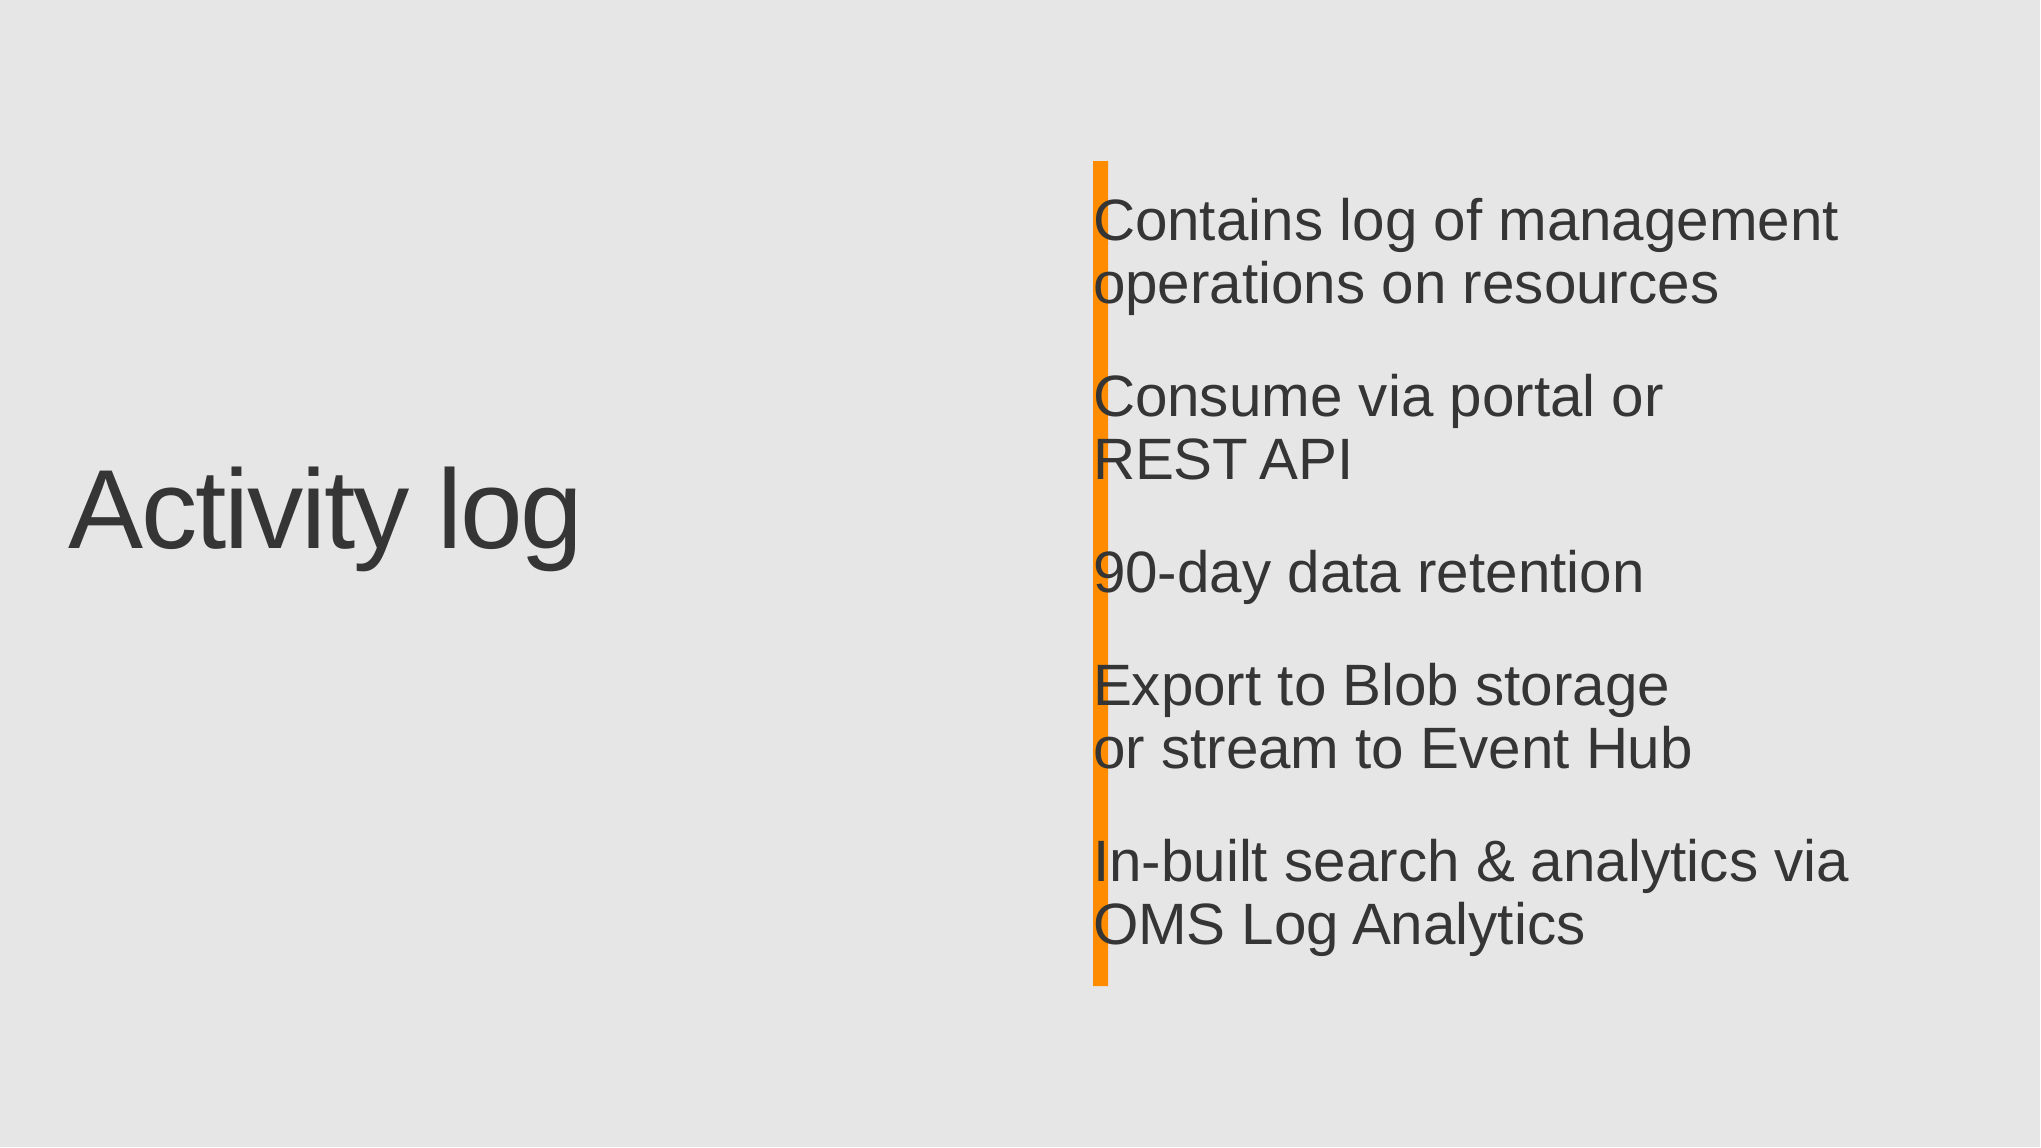

Contains log of management
operations on resources
Consume via portal or
REST API
90-day data retention
Export to Blob storage
or stream to Event Hub
In-built search & analytics via
OMS Log Analytics
Activity log